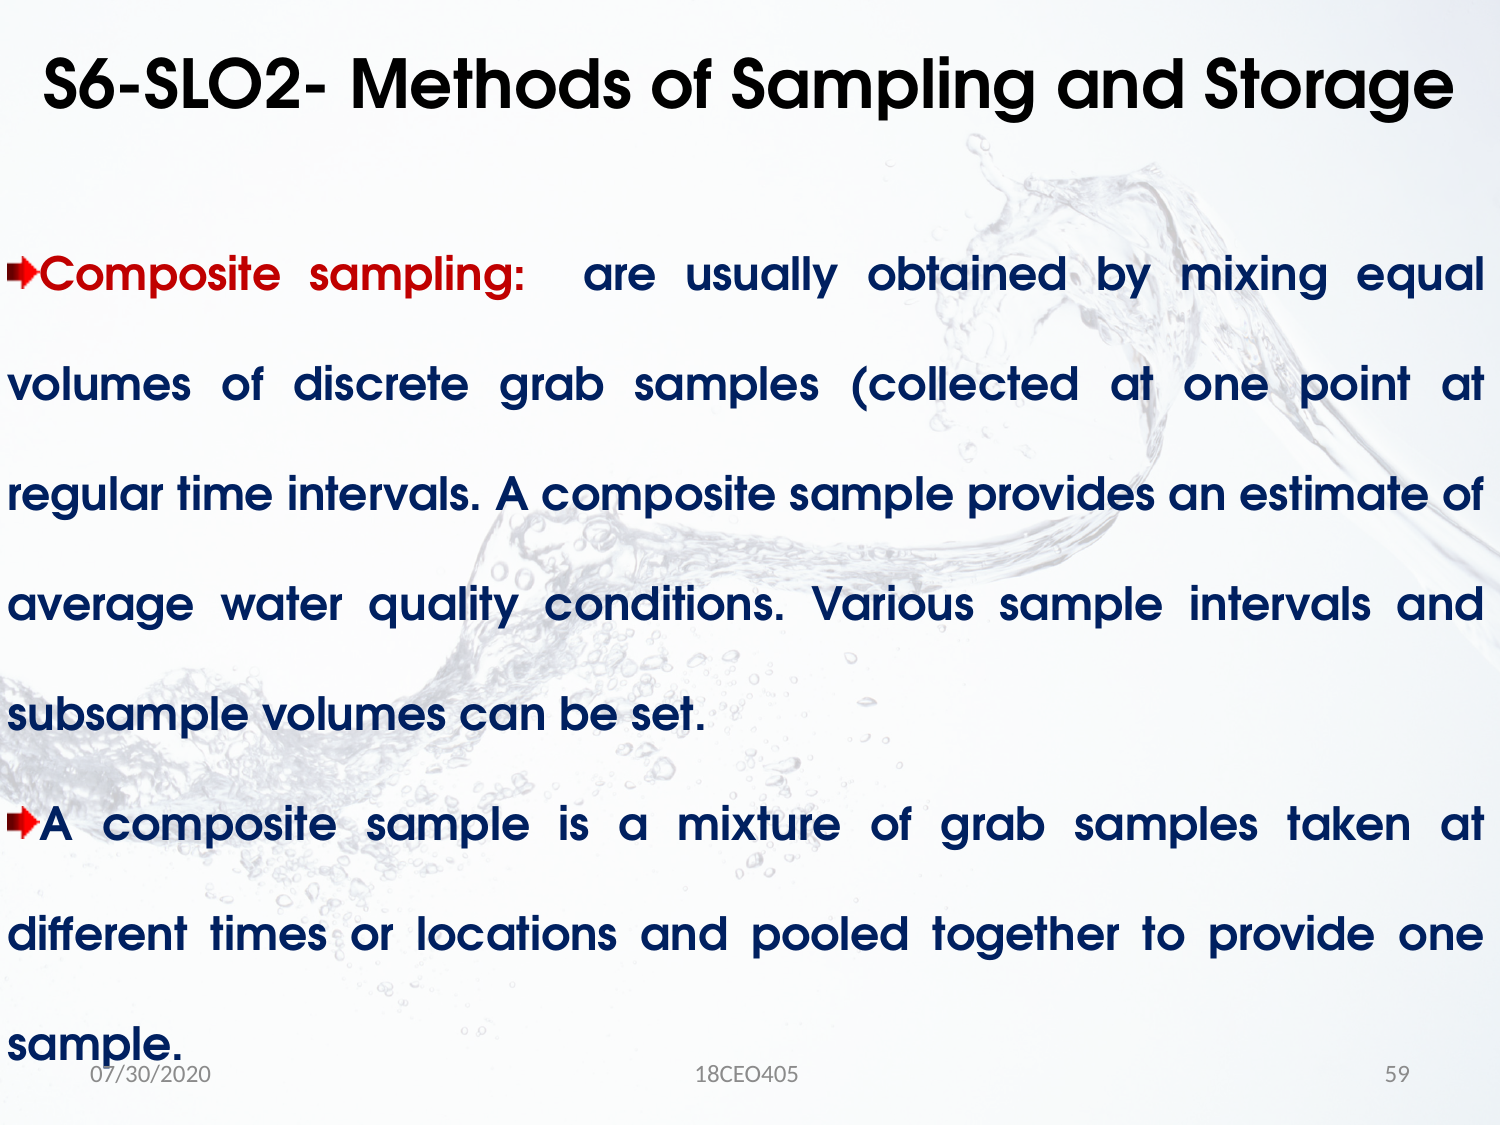

S6-SLO2- Methods of Sampling and Storage
Composite sampling:  are usually obtained by mixing equal volumes of discrete grab samples (collected at one point at regular time intervals. A composite sample provides an estimate of average water quality conditions. Various sample intervals and subsample volumes can be set.
A composite sample is a mixture of grab samples taken at different times or locations and pooled together to provide one sample.
07/30/2020
18CEO405
59